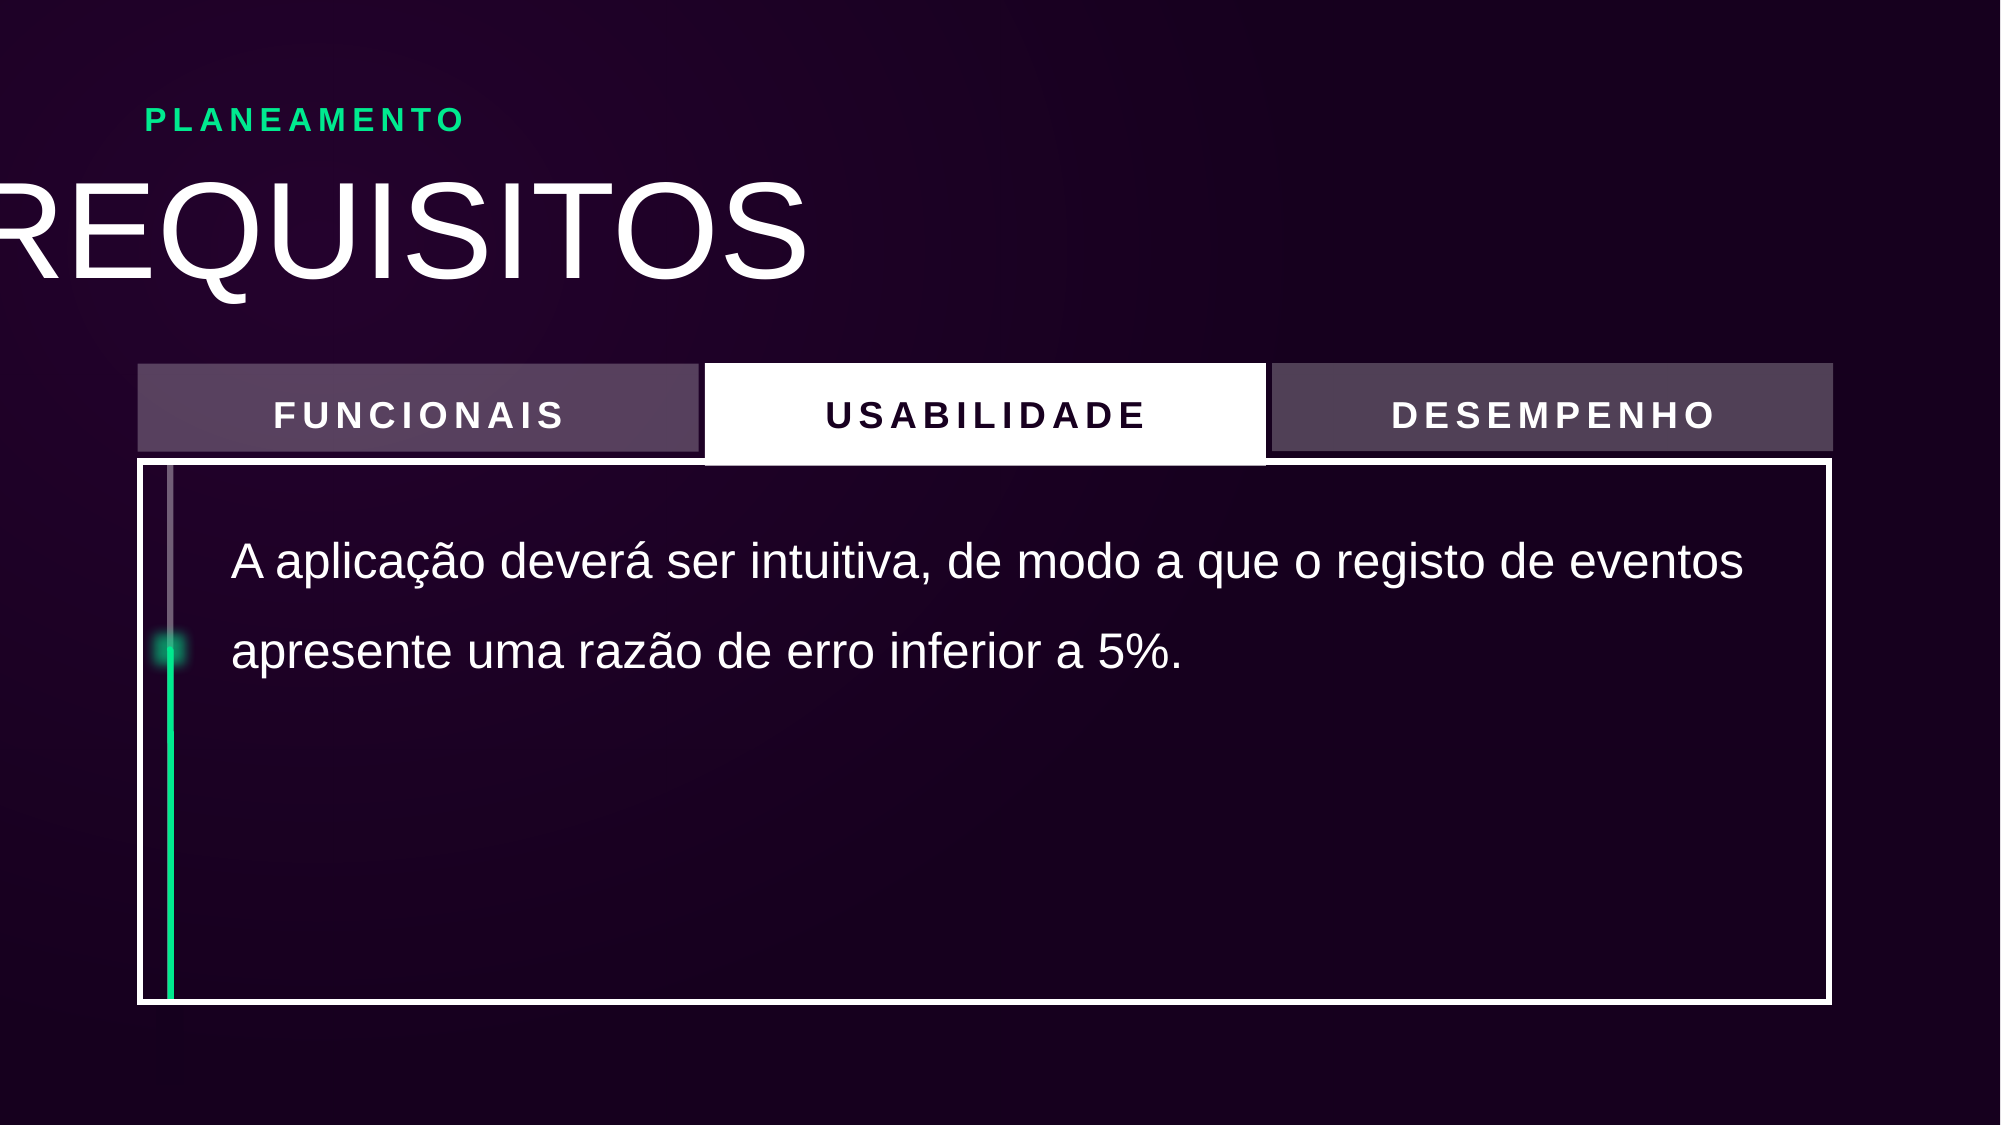

PLANEAMENTO
REQUISITOS

FUNCIONAIS
USABILIDADE
DESEMPENHO

A aplicação deverá ser intuitiva, de modo a que o registo de eventos apresente uma razão de erro inferior a 5%.